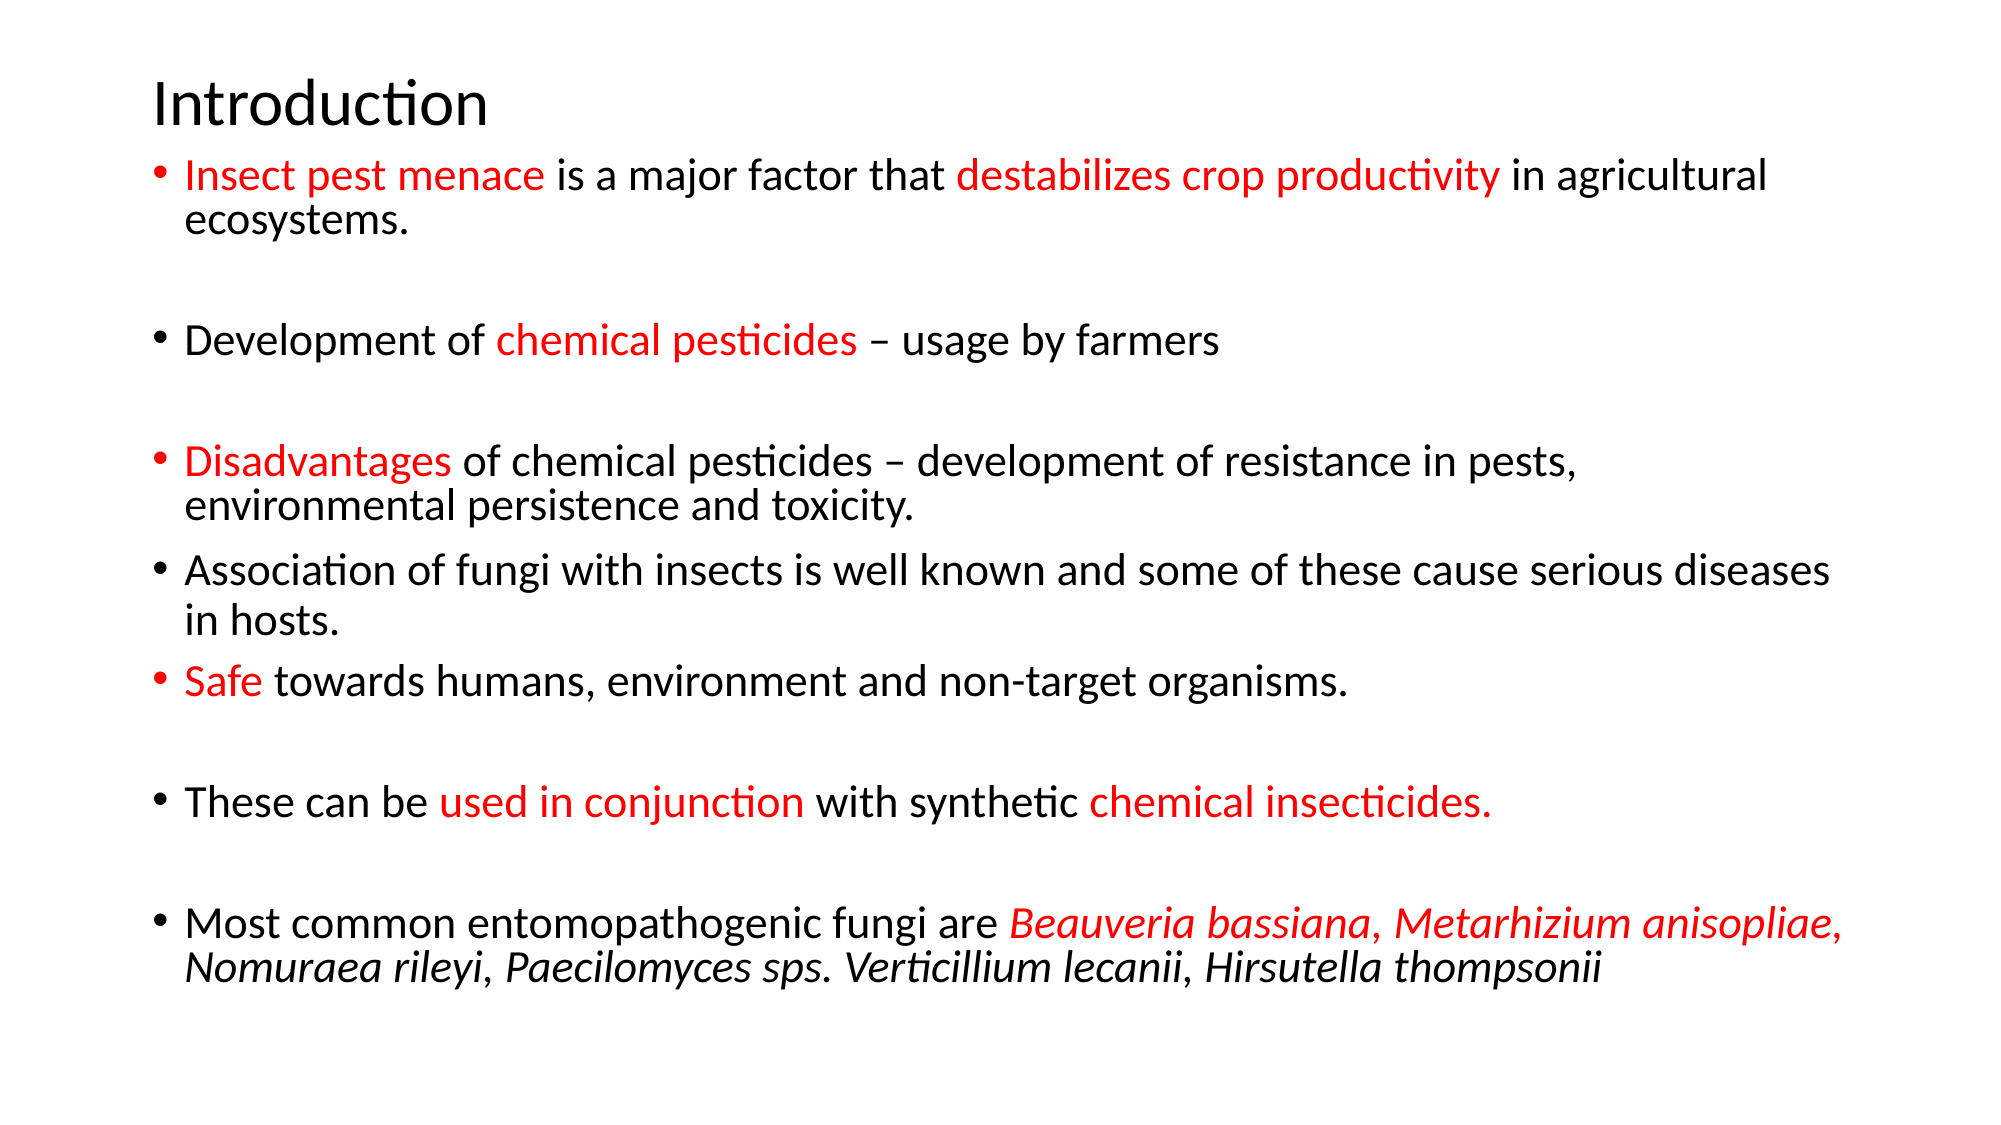

# Introduction
Insect pest menace is a major factor that destabilizes crop productivity in agricultural ecosystems.

Development of chemical pesticides – usage by farmers

Disadvantages of chemical pesticides – development of resistance in pests, environmental persistence and toxicity.
Association of fungi with insects is well known and some of these cause serious diseases in hosts.
Safe towards humans, environment and non-target organisms.

These can be used in conjunction with synthetic chemical insecticides.

Most common entomopathogenic fungi are Beauveria bassiana, Metarhizium anisopliae, Nomuraea rileyi, Paecilomyces sps. Verticillium lecanii, Hirsutella thompsonii